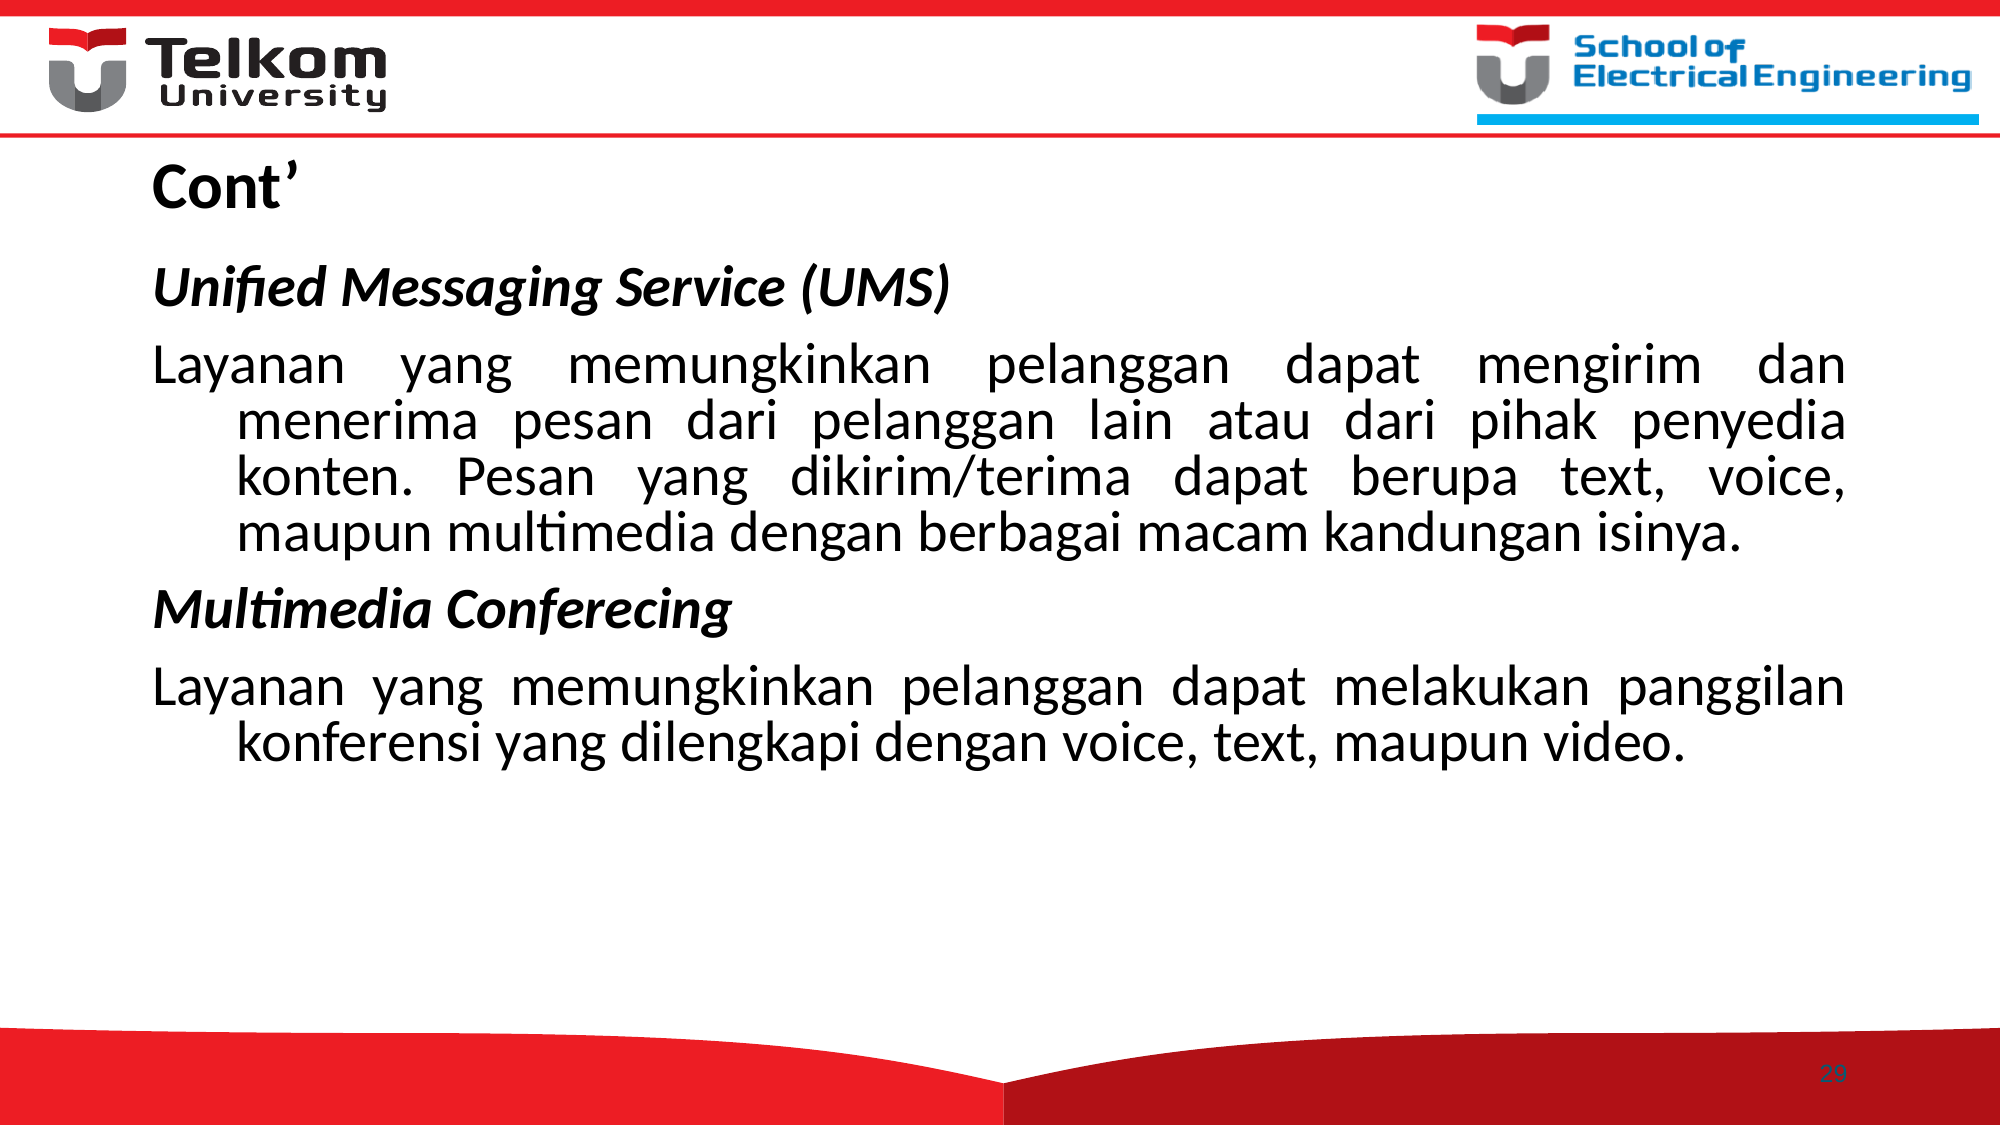

# Cont’
Unified Messaging Service (UMS)
Layanan yang memungkinkan pelanggan dapat mengirim dan menerima pesan dari pelanggan lain atau dari pihak penyedia konten. Pesan yang dikirim/terima dapat berupa text, voice, maupun multimedia dengan berbagai macam kandungan isinya.
Multimedia Conferecing
Layanan yang memungkinkan pelanggan dapat melakukan panggilan konferensi yang dilengkapi dengan voice, text, maupun video.

29